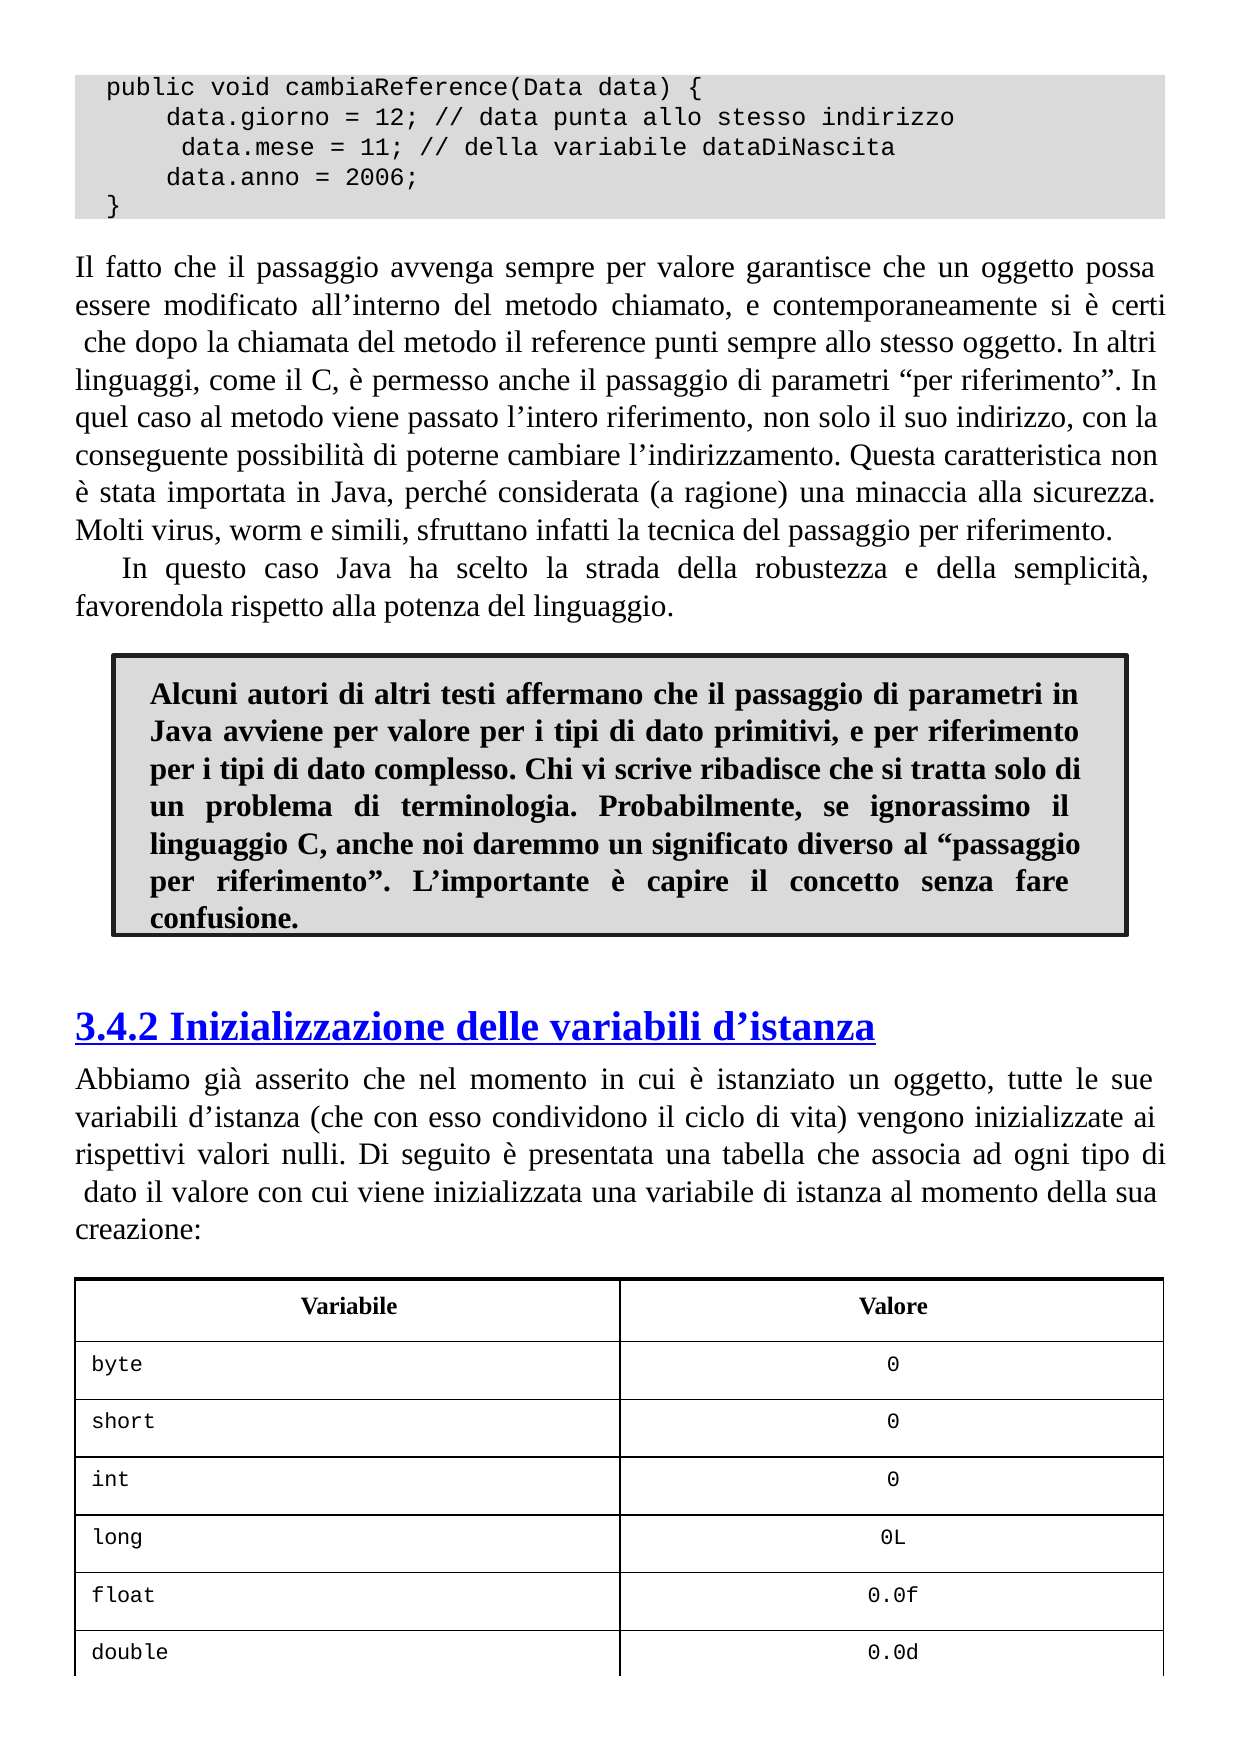

public void cambiaReference(Data data) {
data.giorno = 12; // data punta allo stesso indirizzo  data.mese = 11; // della variabile dataDiNascita  data.anno = 2006;
}
Il fatto che il passaggio avvenga sempre per valore garantisce che un oggetto possa  essere modificato all’interno del metodo chiamato, e contemporaneamente si è certi  che dopo la chiamata del metodo il reference punti sempre allo stesso oggetto. In altri  linguaggi, come il C, è permesso anche il passaggio di parametri “per riferimento”. In  quel caso al metodo viene passato l’intero riferimento, non solo il suo indirizzo, con la  conseguente possibilità di poterne cambiare l’indirizzamento. Questa caratteristica non  è stata importata in Java, perché considerata (a ragione) una minaccia alla sicurezza.  Molti virus, worm e simili, sfruttano infatti la tecnica del passaggio per riferimento.
In questo caso Java ha scelto la strada della robustezza e della semplicità,  favorendola rispetto alla potenza del linguaggio.
Alcuni autori di altri testi affermano che il passaggio di parametri in  Java avviene per valore per i tipi di dato primitivi, e per riferimento  per i tipi di dato complesso. Chi vi scrive ribadisce che si tratta solo di  un problema di terminologia. Probabilmente, se ignorassimo il  linguaggio C, anche noi daremmo un significato diverso al “passaggio  per riferimento”. L’importante è capire il concetto senza fare  confusione.
3.4.2 Inizializzazione delle variabili d’istanza
Abbiamo già asserito che nel momento in cui è istanziato un oggetto, tutte le sue  variabili d’istanza (che con esso condividono il ciclo di vita) vengono inizializzate ai  rispettivi valori nulli. Di seguito è presentata una tabella che associa ad ogni tipo di  dato il valore con cui viene inizializzata una variabile di istanza al momento della sua  creazione:
| Variabile | Valore |
| --- | --- |
| byte | 0 |
| short | 0 |
| int | 0 |
| long | 0L |
| float | 0.0f |
| double | 0.0d |